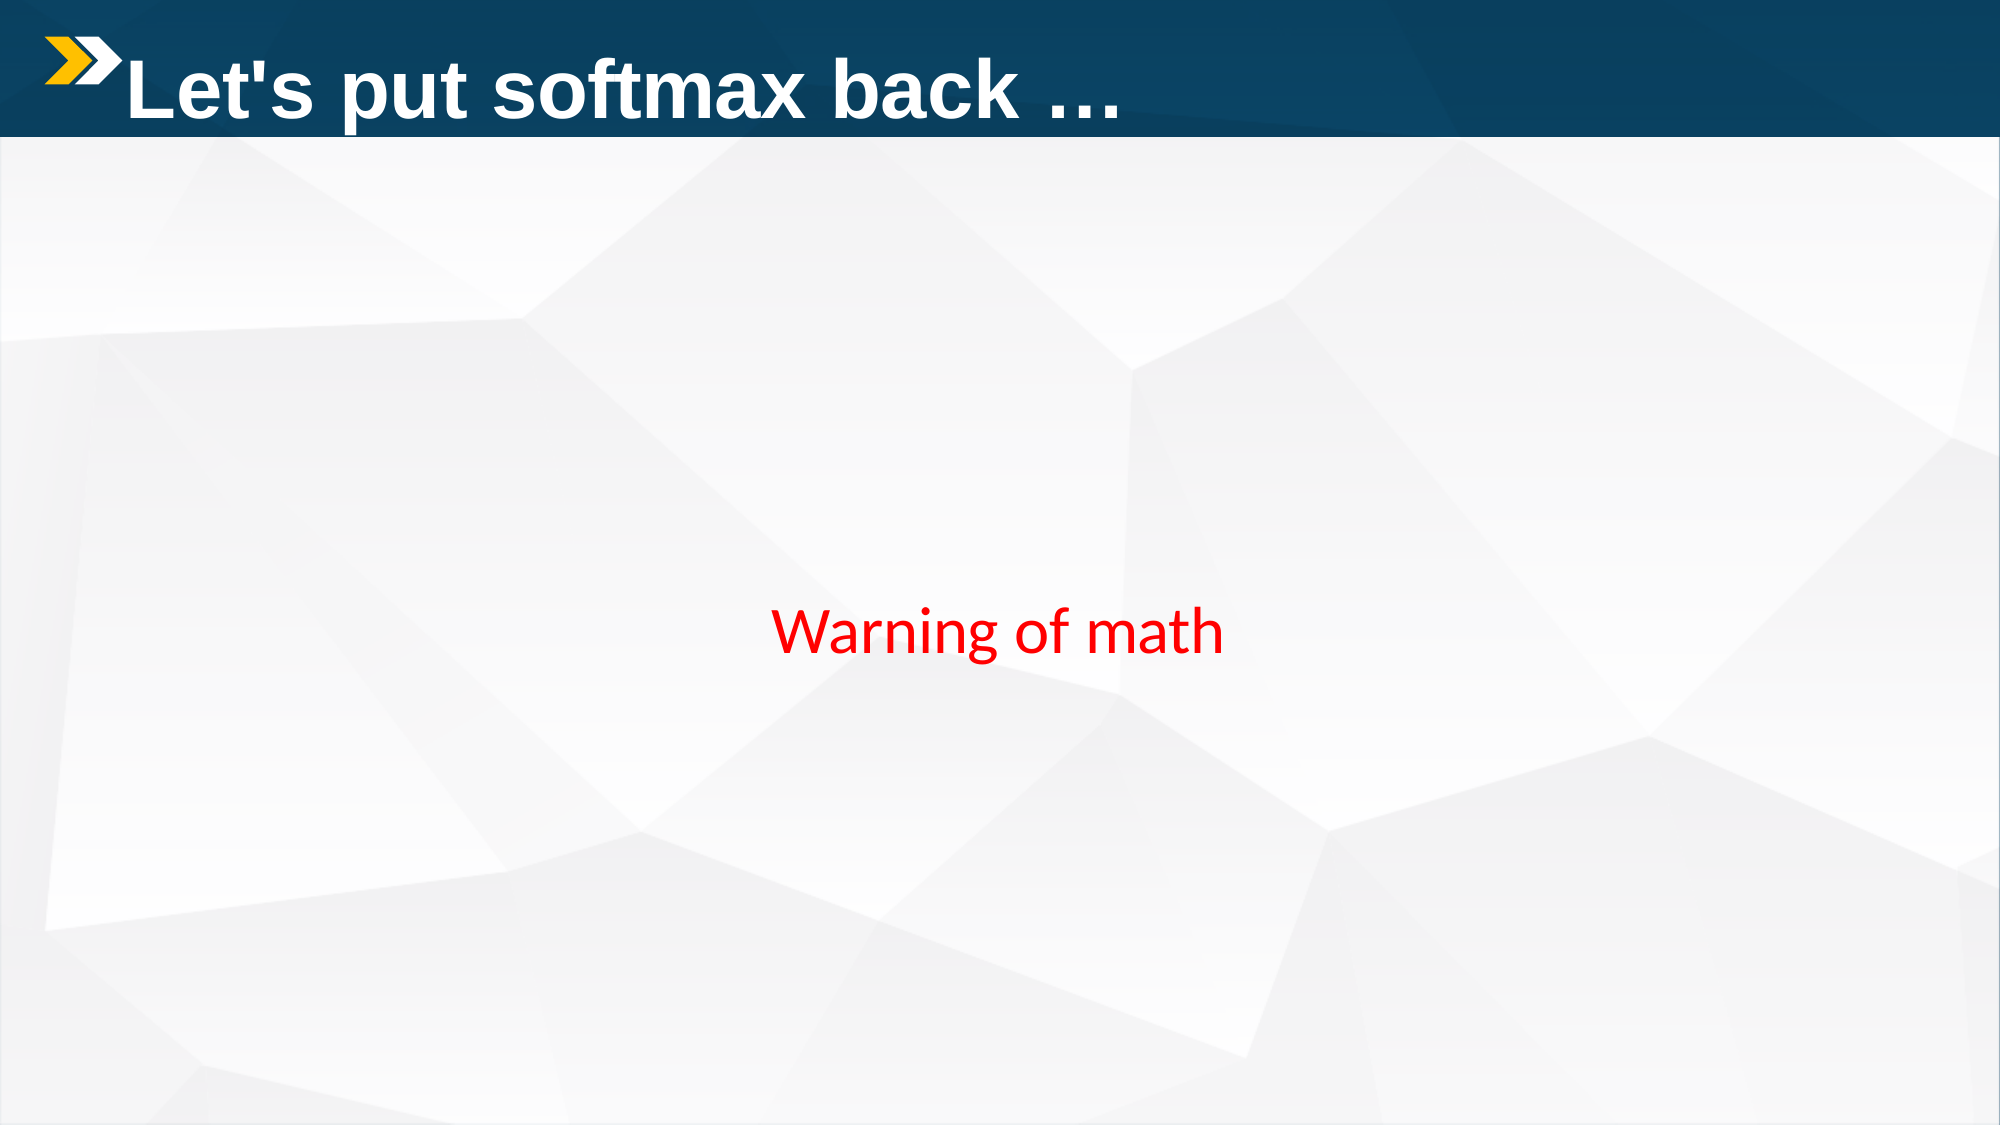

# Let's put softmax back …

Warning of math